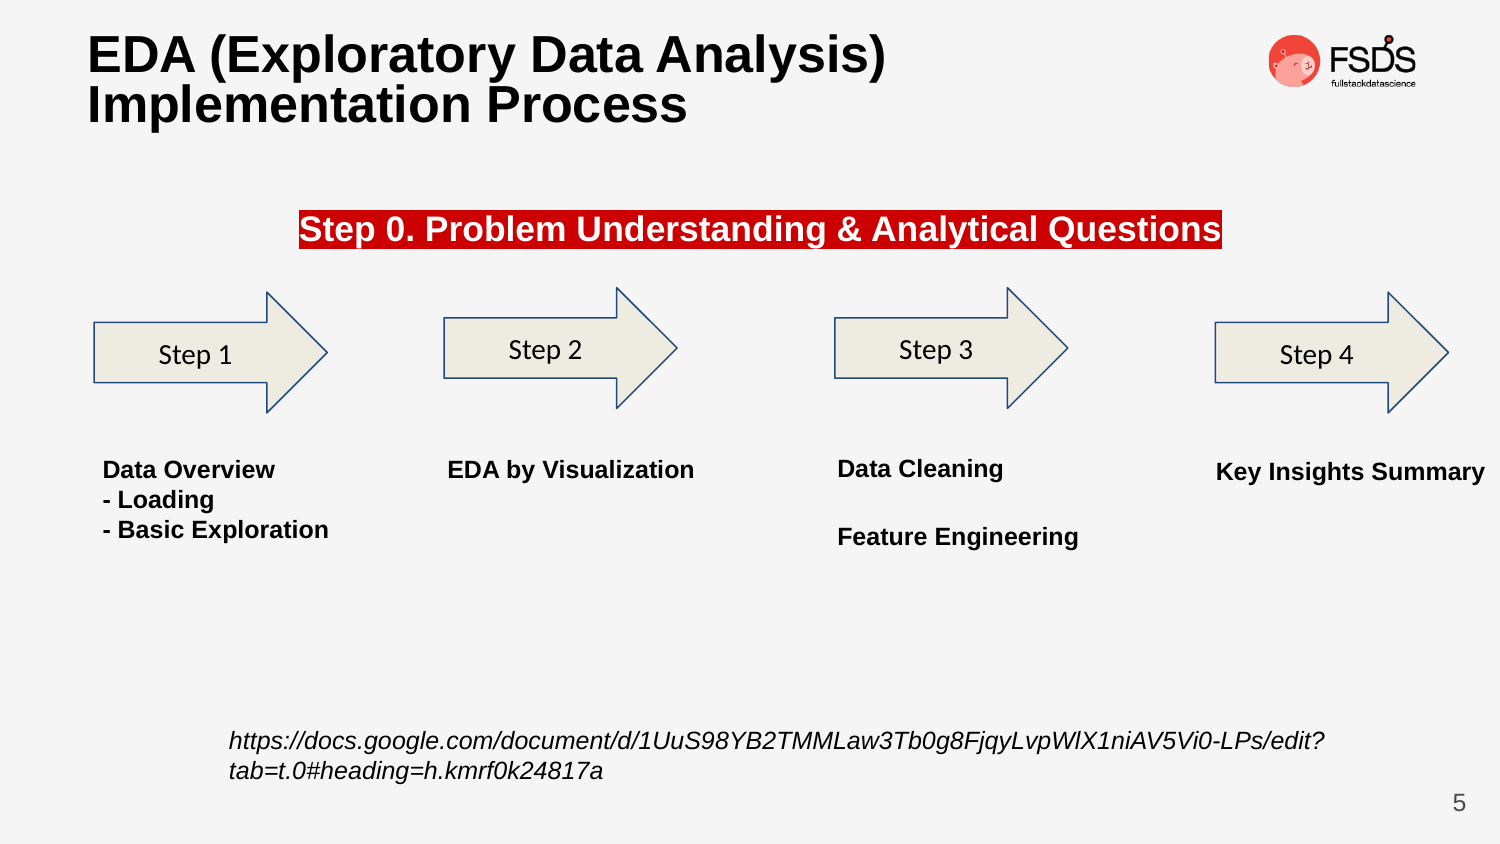

EDA (Exploratory Data Analysis) Implementation Process

Step 0. Problem Understanding & Analytical Questions
Step 2
Step 3
Step 1
Step 4
Data Cleaning
Feature Engineering
Data Overview
- Loading
- Basic Exploration
EDA by Visualization

Key Insights Summary
https://docs.google.com/document/d/1UuS98YB2TMMLaw3Tb0g8FjqyLvpWlX1niAV5Vi0-LPs/edit?tab=t.0#heading=h.kmrf0k24817a
5